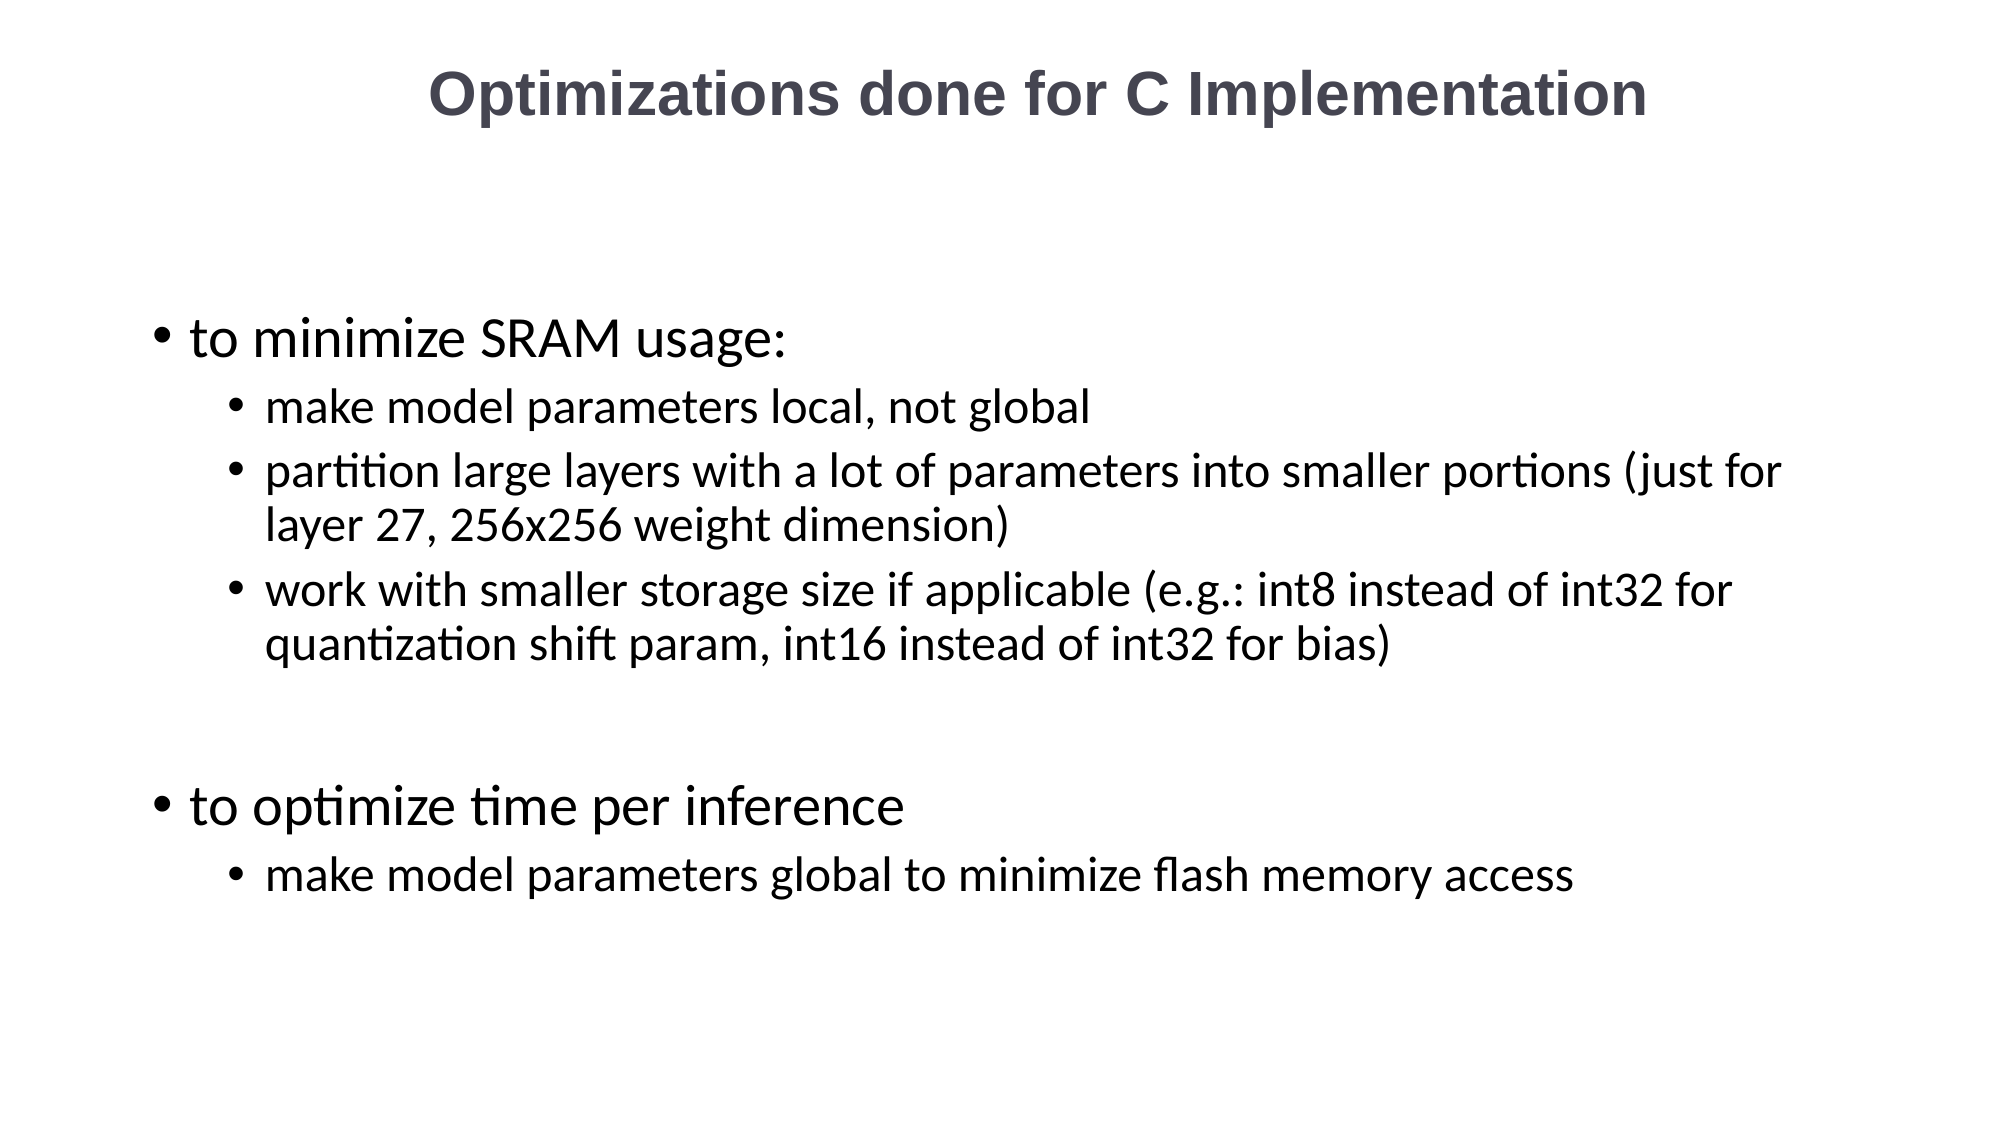

Optimizations done for C Implementation
to minimize SRAM usage:
make model parameters local, not global
partition large layers with a lot of parameters into smaller portions (just for layer 27, 256x256 weight dimension)
work with smaller storage size if applicable (e.g.: int8 instead of int32 for quantization shift param, int16 instead of int32 for bias)

to optimize time per inference
make model parameters global to minimize flash memory access